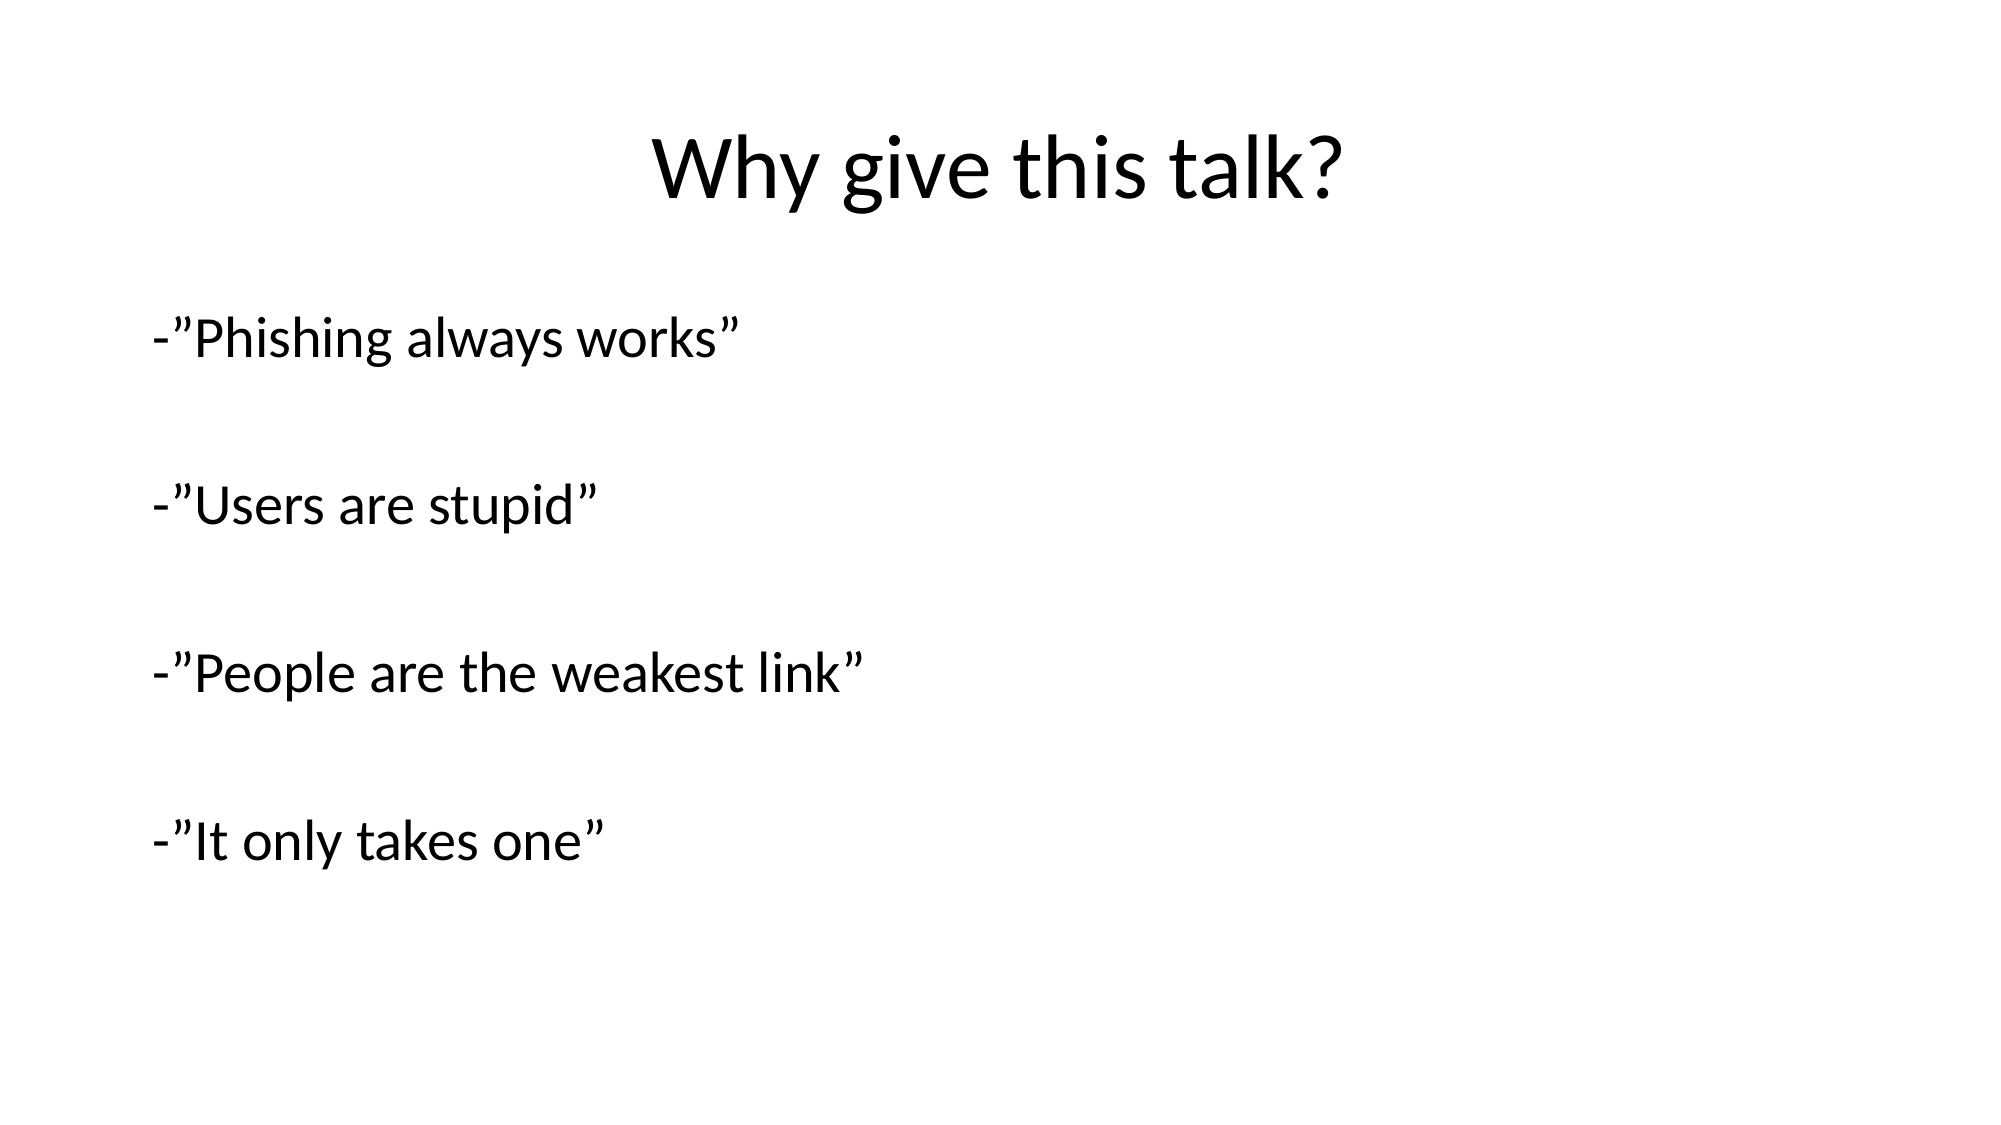

# Why give this talk?
-”Phishing always works”

-”Users are stupid”

-”People are the weakest link”

-”It only takes one”